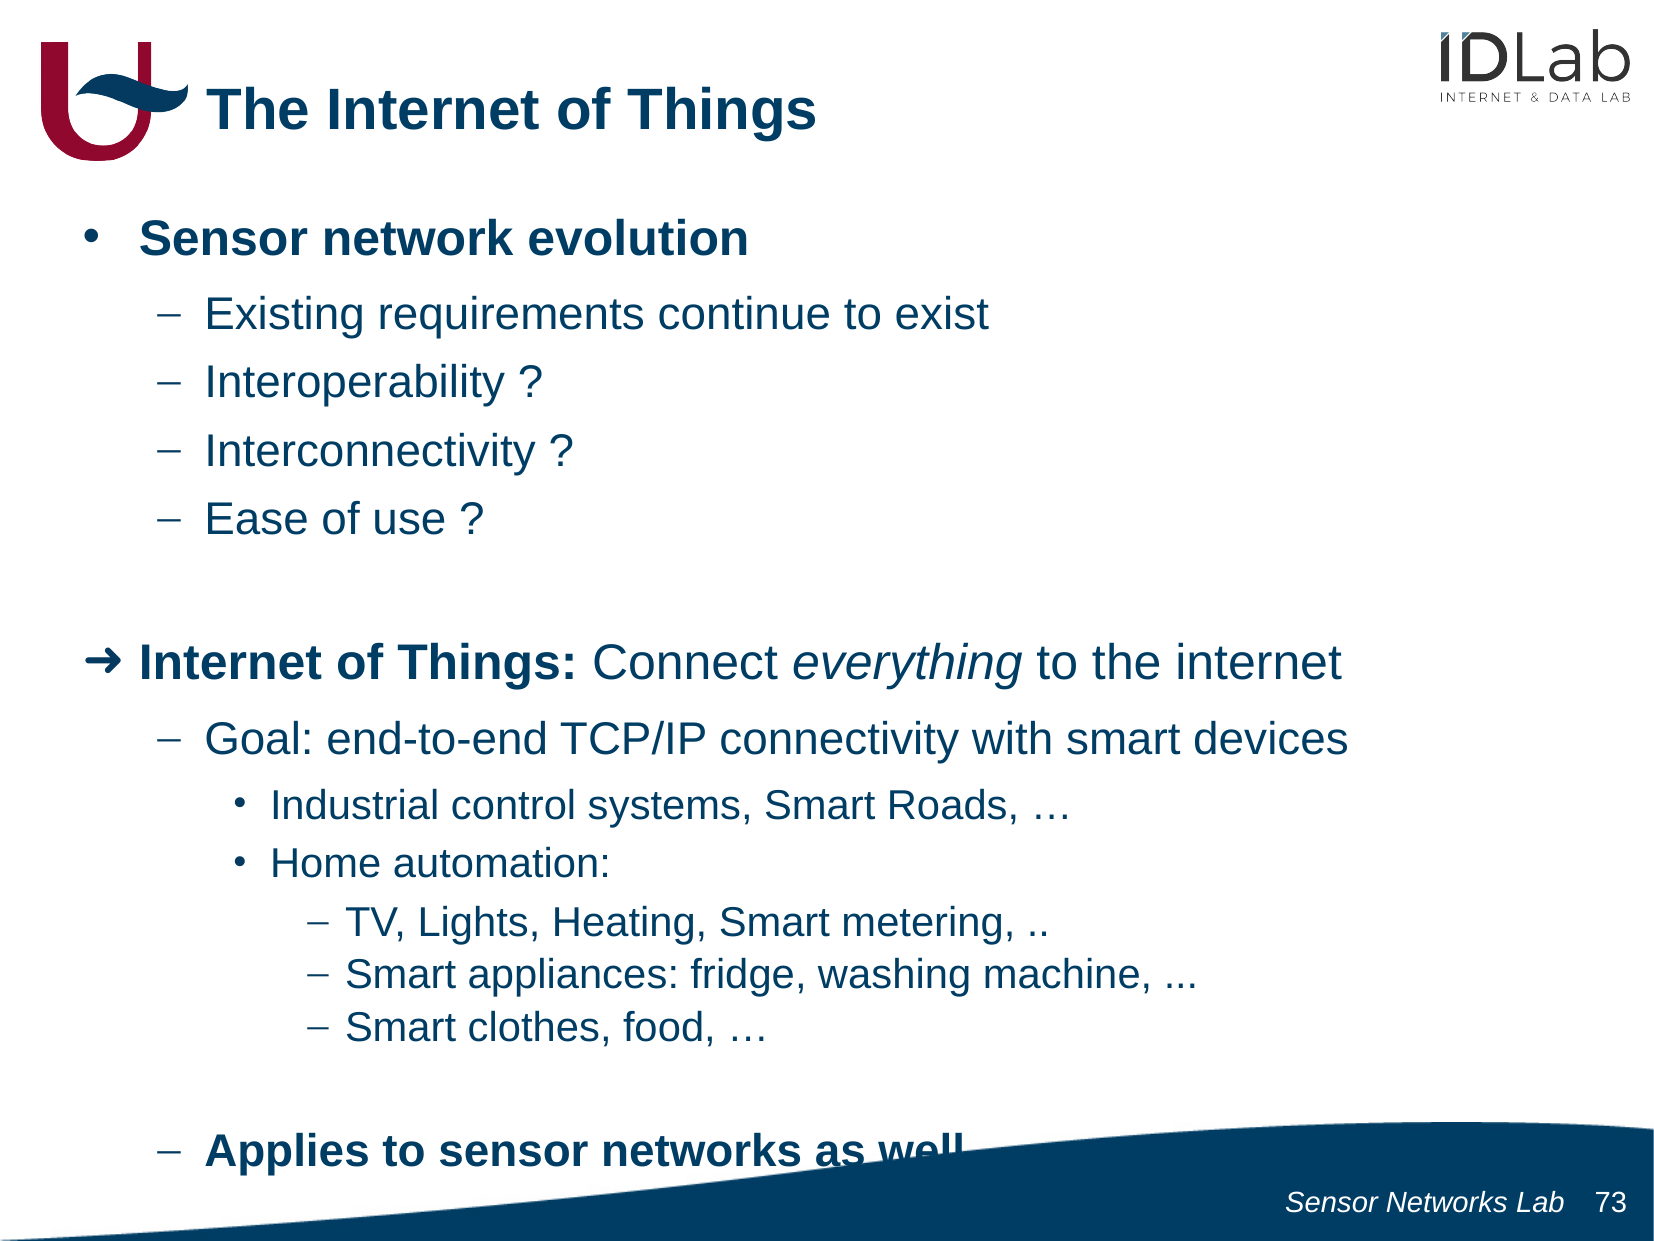

# The Internet of Things
Sensor network evolution
Existing requirements continue to exist
Interoperability ?
Interconnectivity ?
Ease of use ?

Internet of Things: Connect everything to the internet
Goal: end-to-end TCP/IP connectivity with smart devices
Industrial control systems, Smart Roads, …
Home automation:
TV, Lights, Heating, Smart metering, ..
Smart appliances: fridge, washing machine, ...
Smart clothes, food, …

Applies to sensor networks as well
Sensor Networks Lab
73